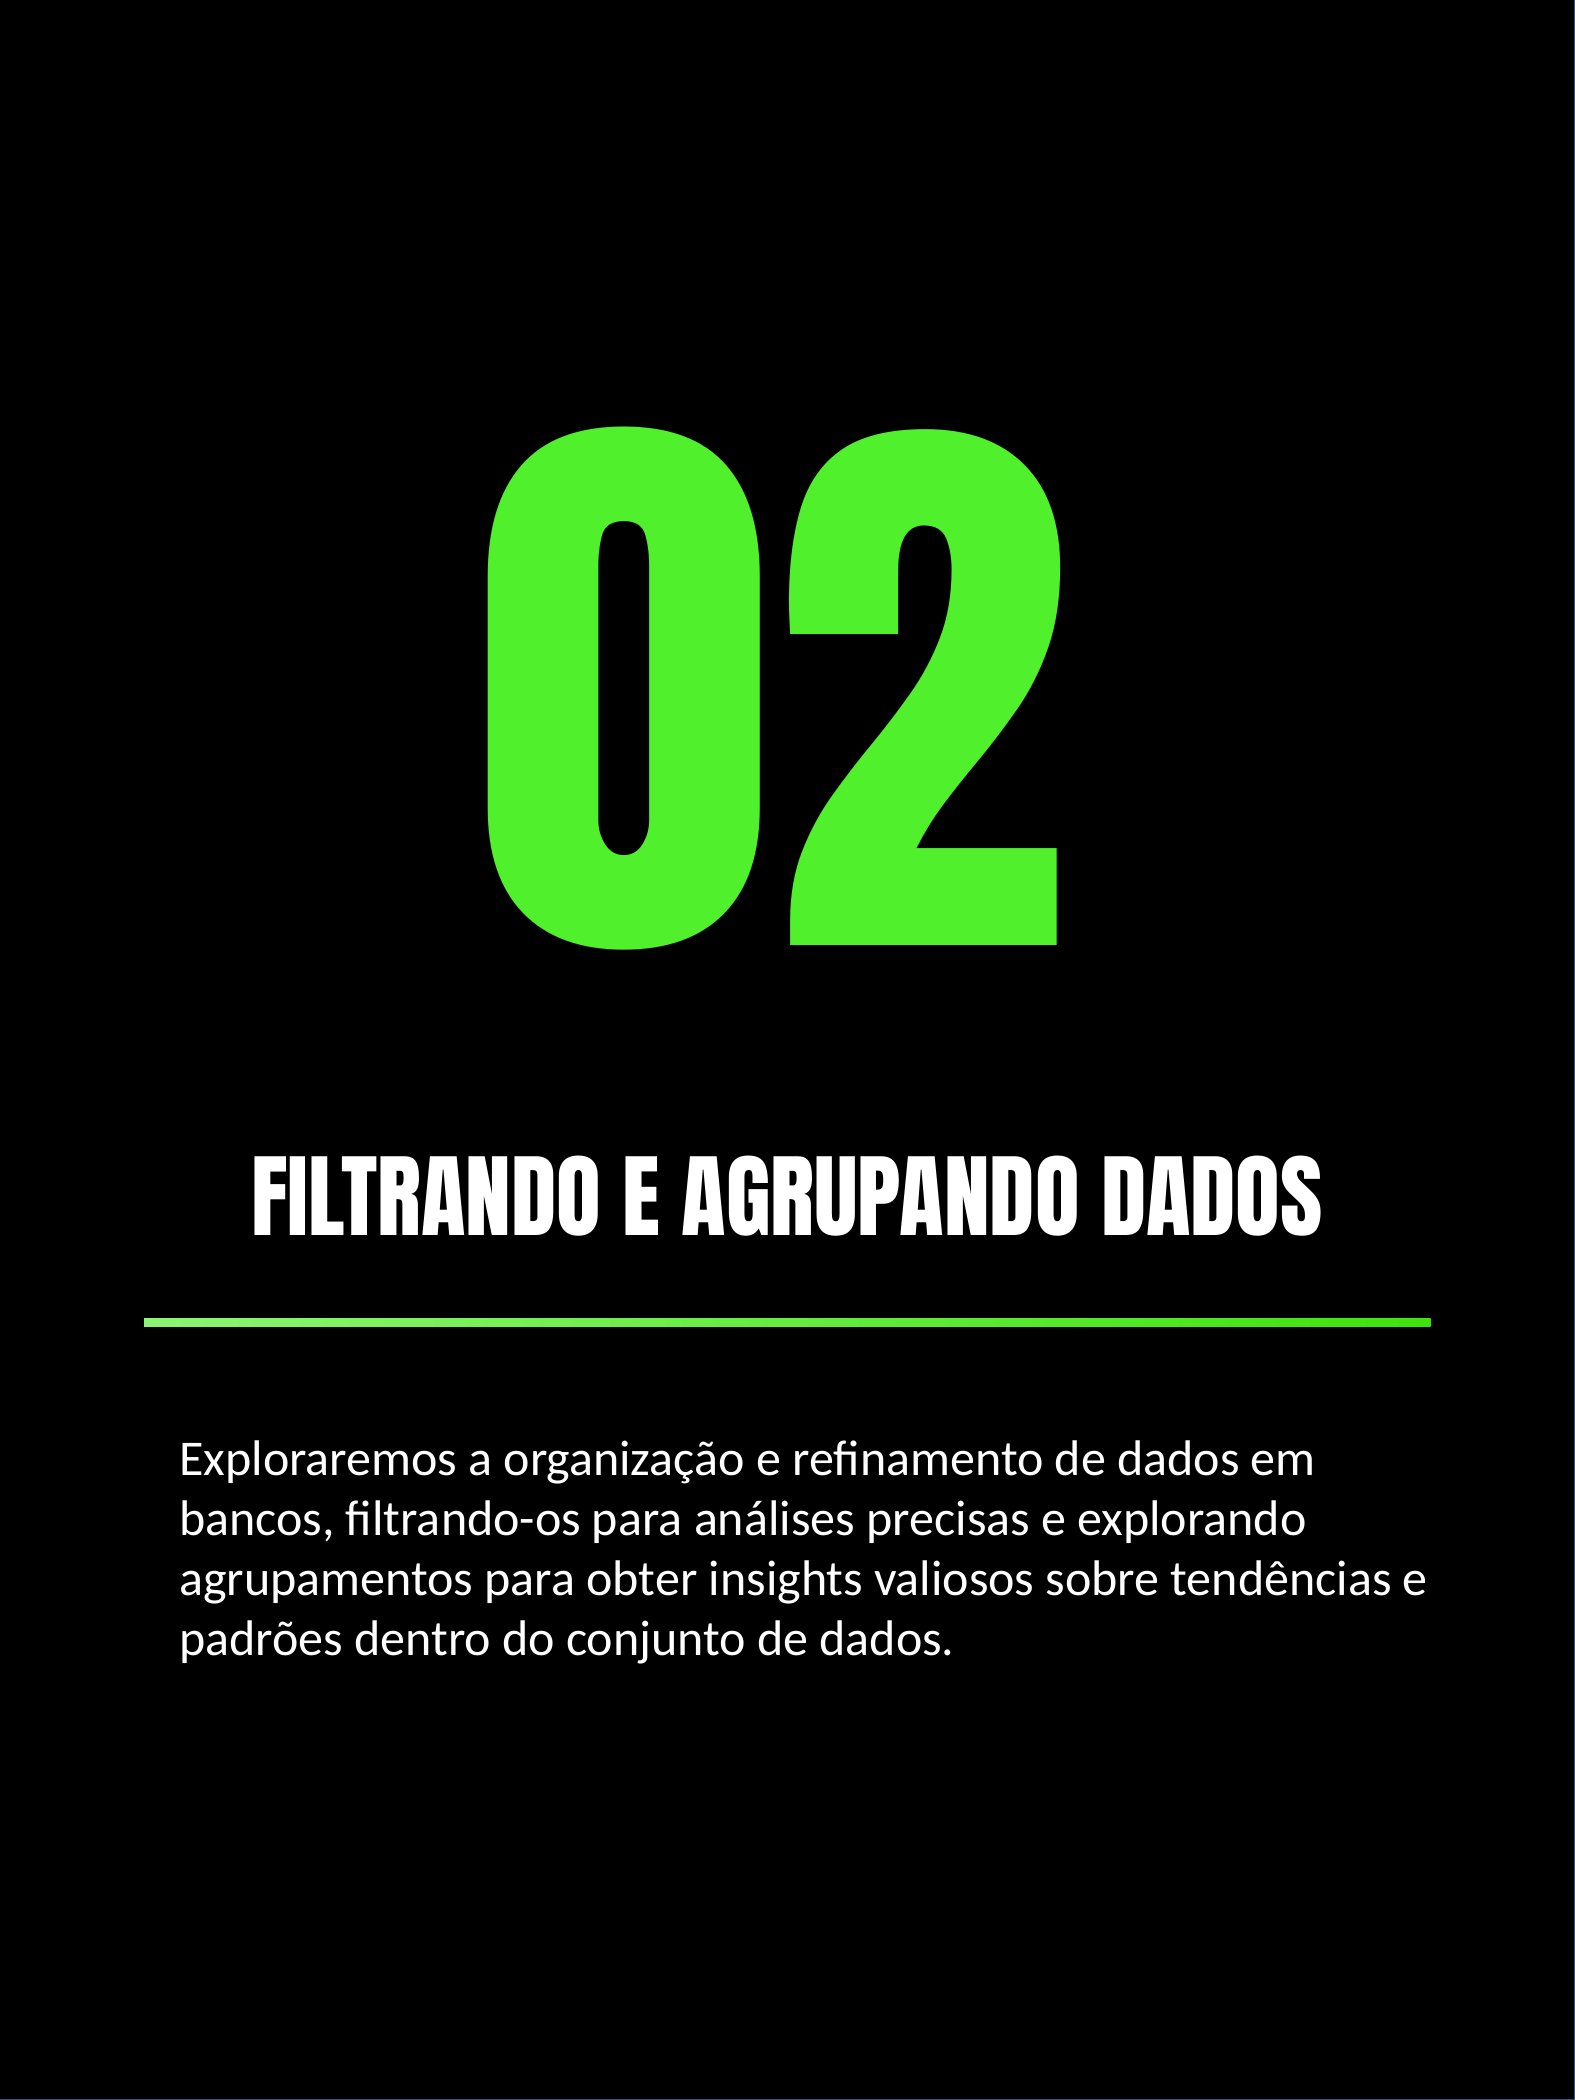

02
FILTRANDO E AGRUPANDO DADOS

Exploraremos a organização e refinamento de dados em bancos, filtrando-os para análises precisas e explorando agrupamentos para obter insights valiosos sobre tendências e padrões dentro do conjunto de dados.
FUNÇÕES BASICAS SQL - ALIELSON FERREIRA
8